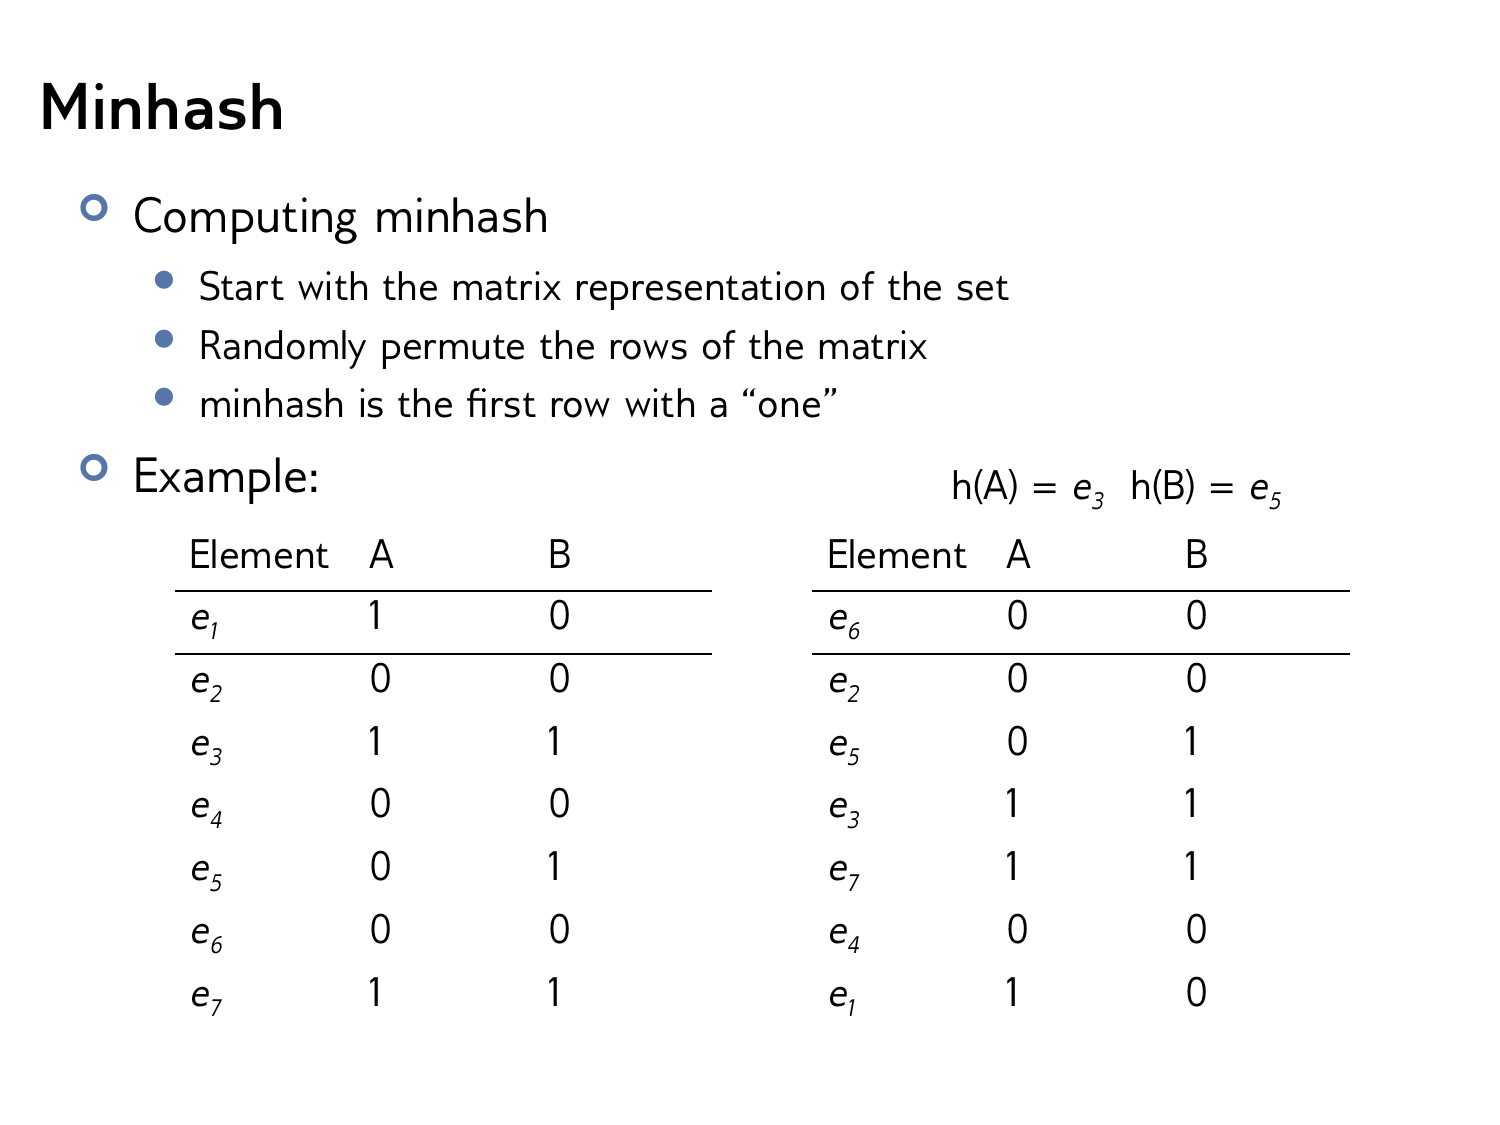

# Minhash
Computing minhash
Start with the matrix representation of the set
Randomly permute the rows of the matrix
minhash is the first row with a “one”
Example:
h(A) = e3
h(B) = e5
| Element | A | B |
| --- | --- | --- |
| e1 | 1 | 0 |
| e2 | 0 | 0 |
| e3 | 1 | 1 |
| e4 | 0 | 0 |
| e5 | 0 | 1 |
| e6 | 0 | 0 |
| e7 | 1 | 1 |
| Element | A | B |
| --- | --- | --- |
| e6 | 0 | 0 |
| e2 | 0 | 0 |
| e5 | 0 | 1 |
| e3 | 1 | 1 |
| e7 | 1 | 1 |
| e4 | 0 | 0 |
| e1 | 1 | 0 |